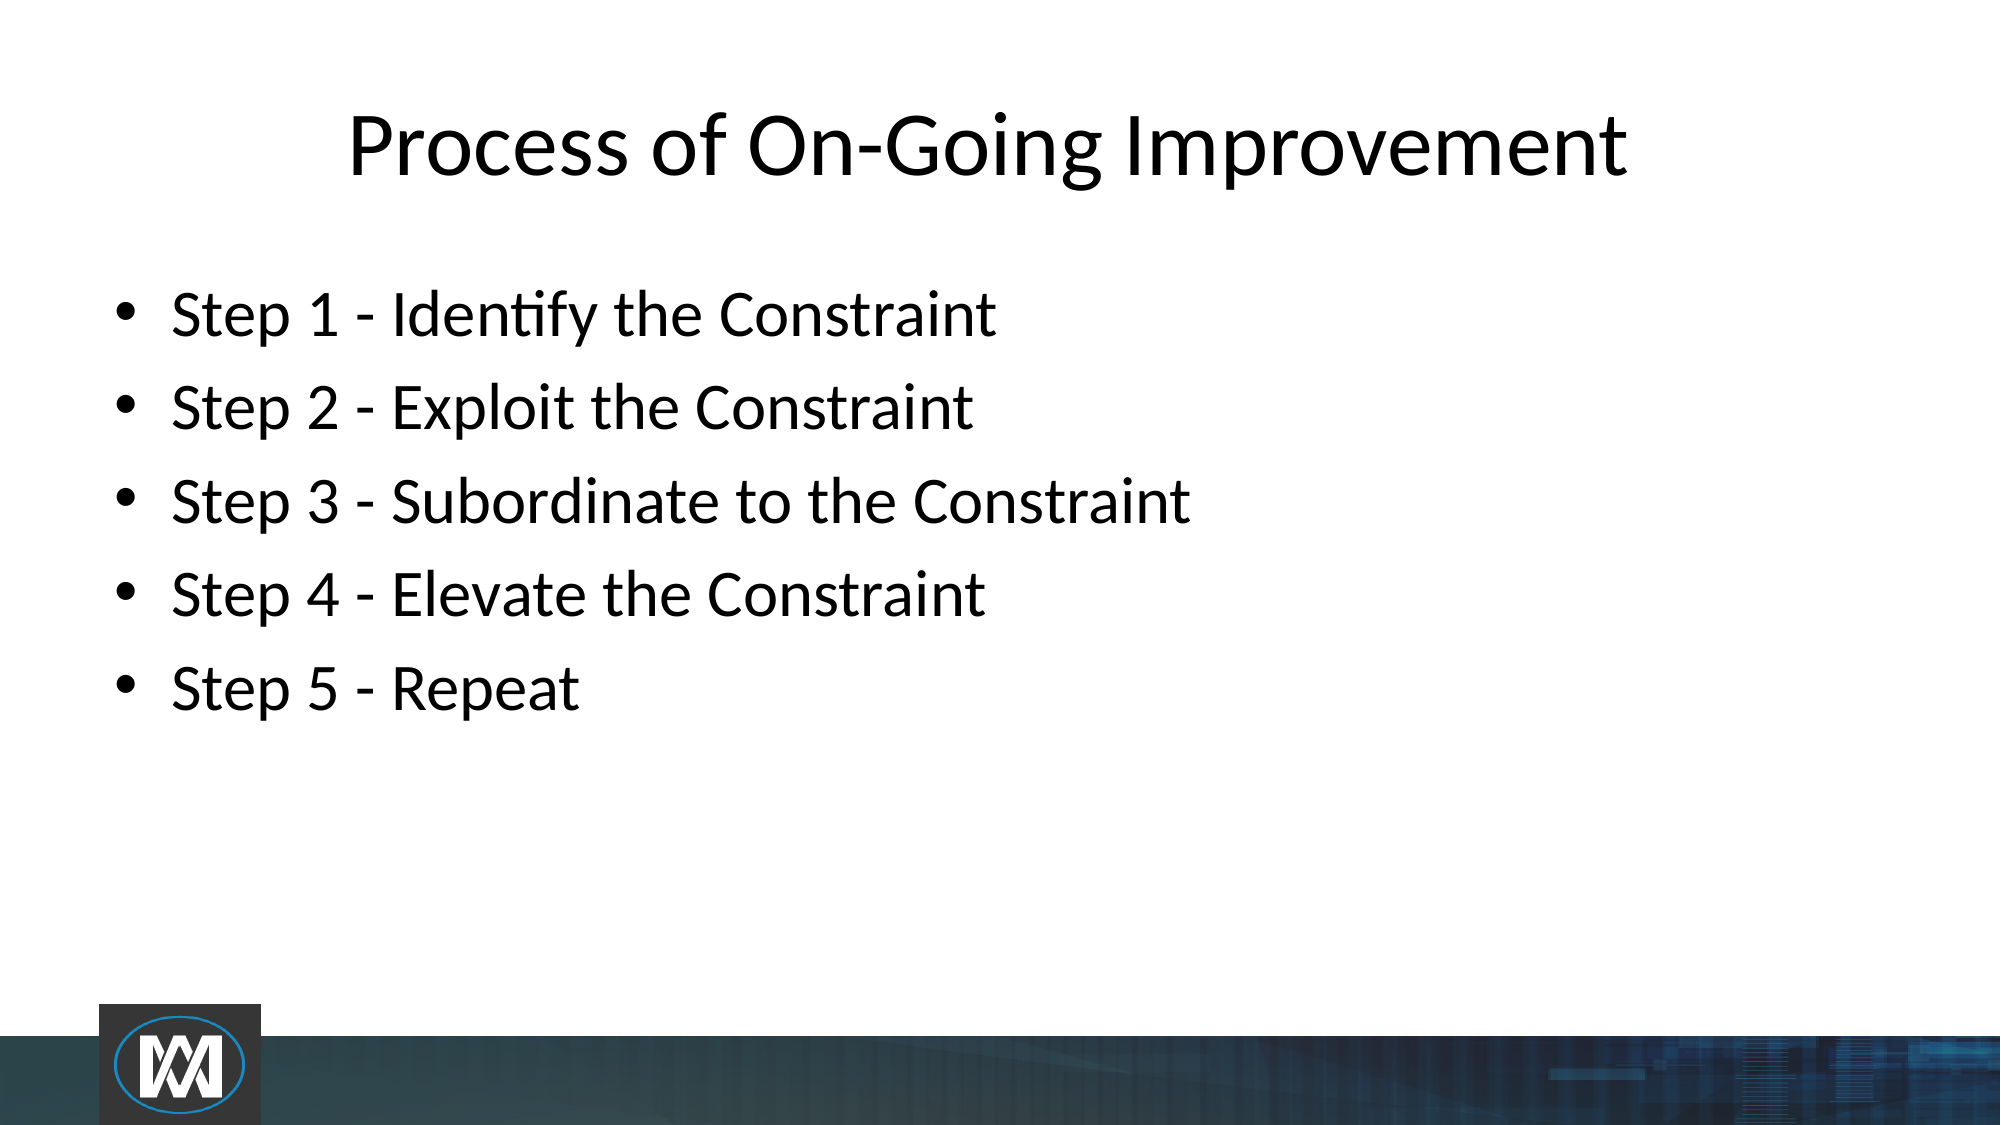

# Process of On-Going Improvement
Step 1 - Identify the Constraint
Step 2 - Exploit the Constraint
Step 3 - Subordinate to the Constraint
Step 4 - Elevate the Constraint
Step 5 - Repeat